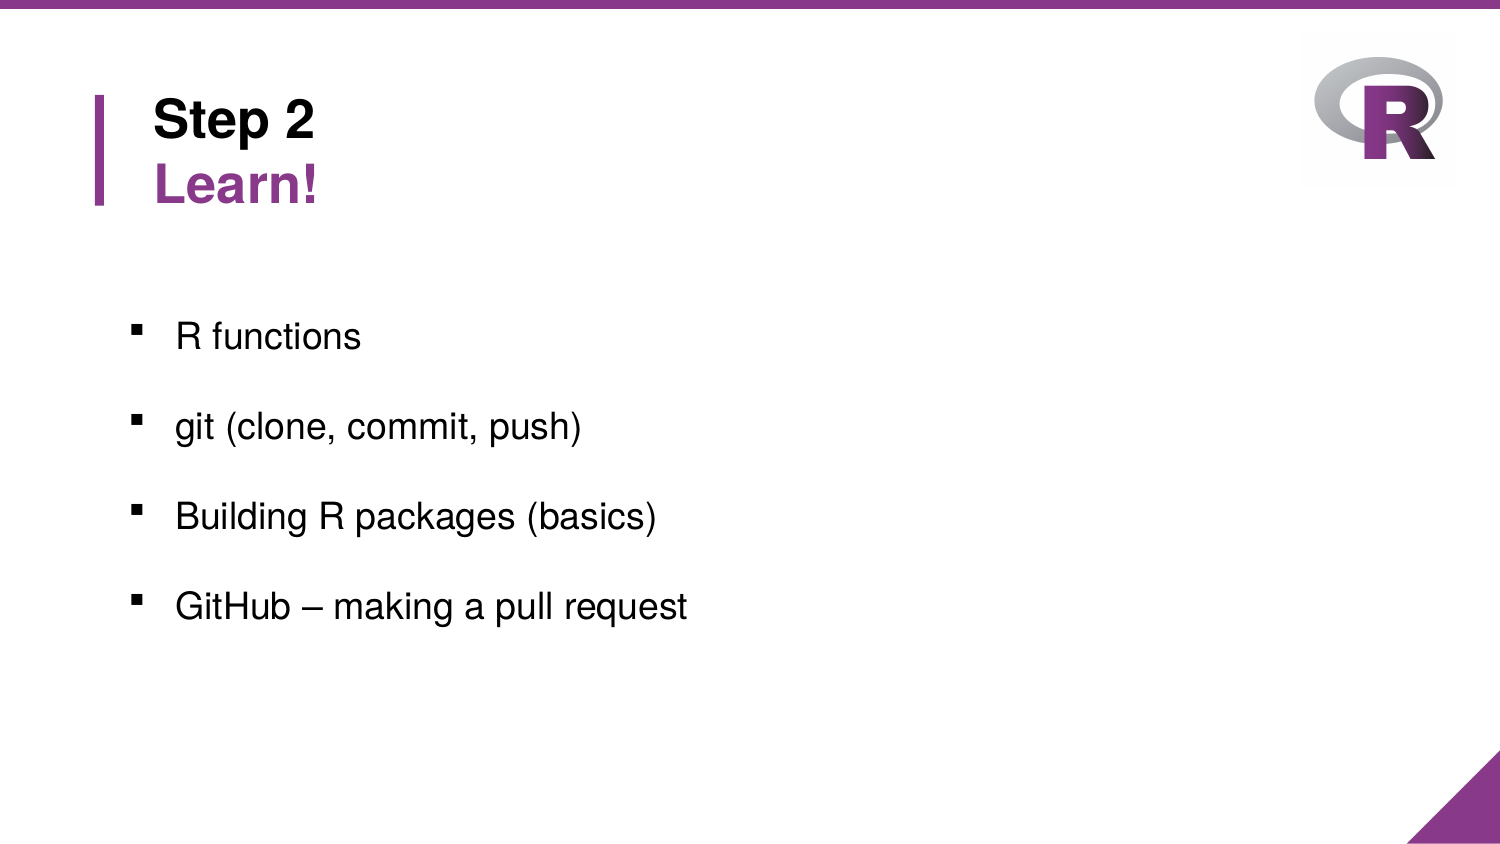

# Step 2 Learn!

R functions

git (clone, commit, push)

Building R packages (basics)

GitHub – making a pull request